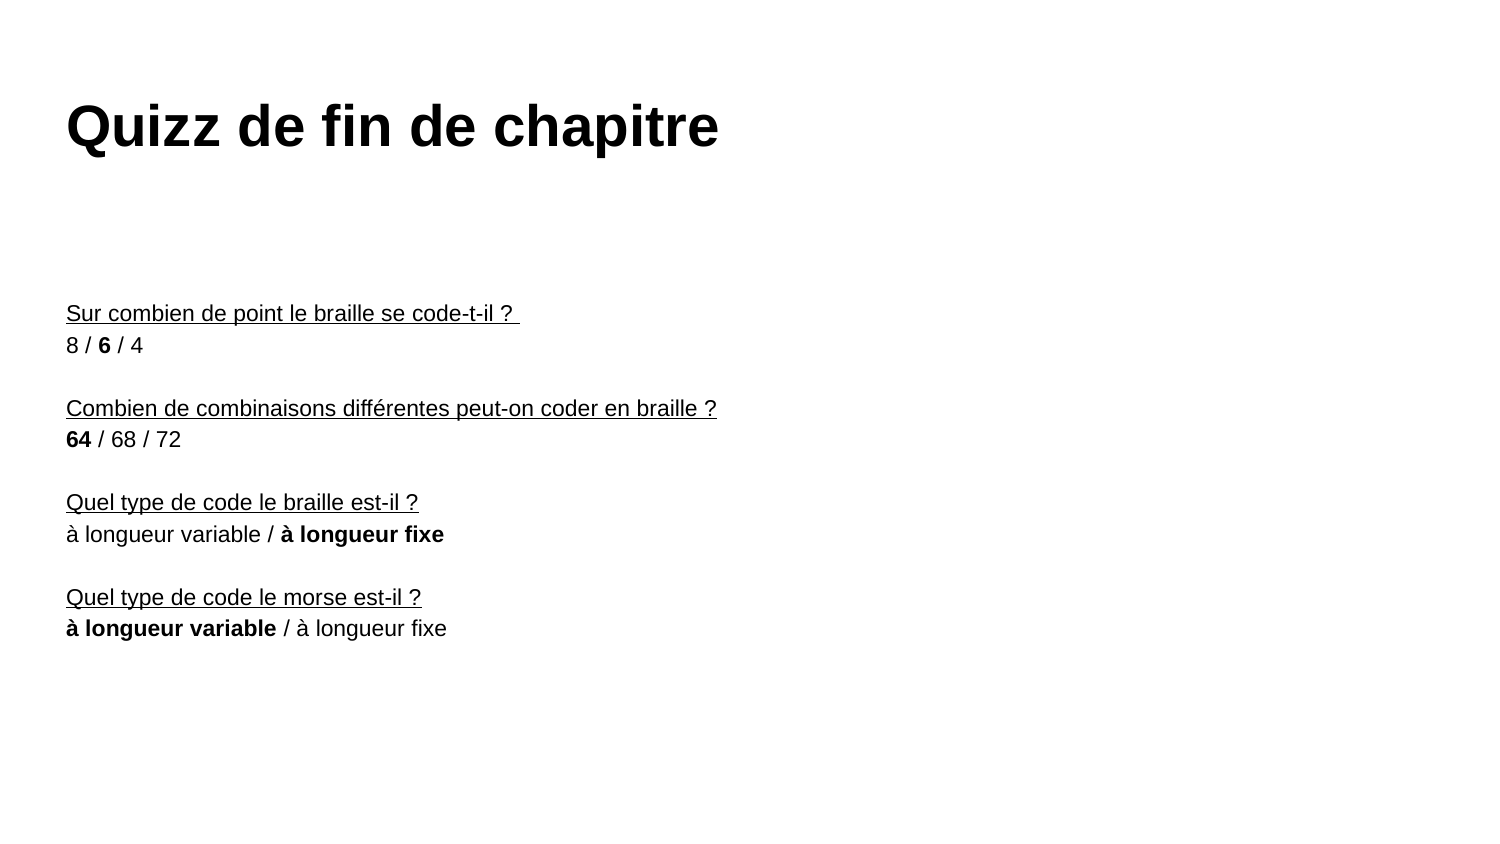

# Quizz de fin de chapitre

Sur combien de point le braille se code-t-il ?
8 / 6 / 4

Combien de combinaisons différentes peut-on coder en braille ?
64 / 68 / 72

Quel type de code le braille est-il ?
à longueur variable / à longueur fixe

Quel type de code le morse est-il ?
à longueur variable / à longueur fixe